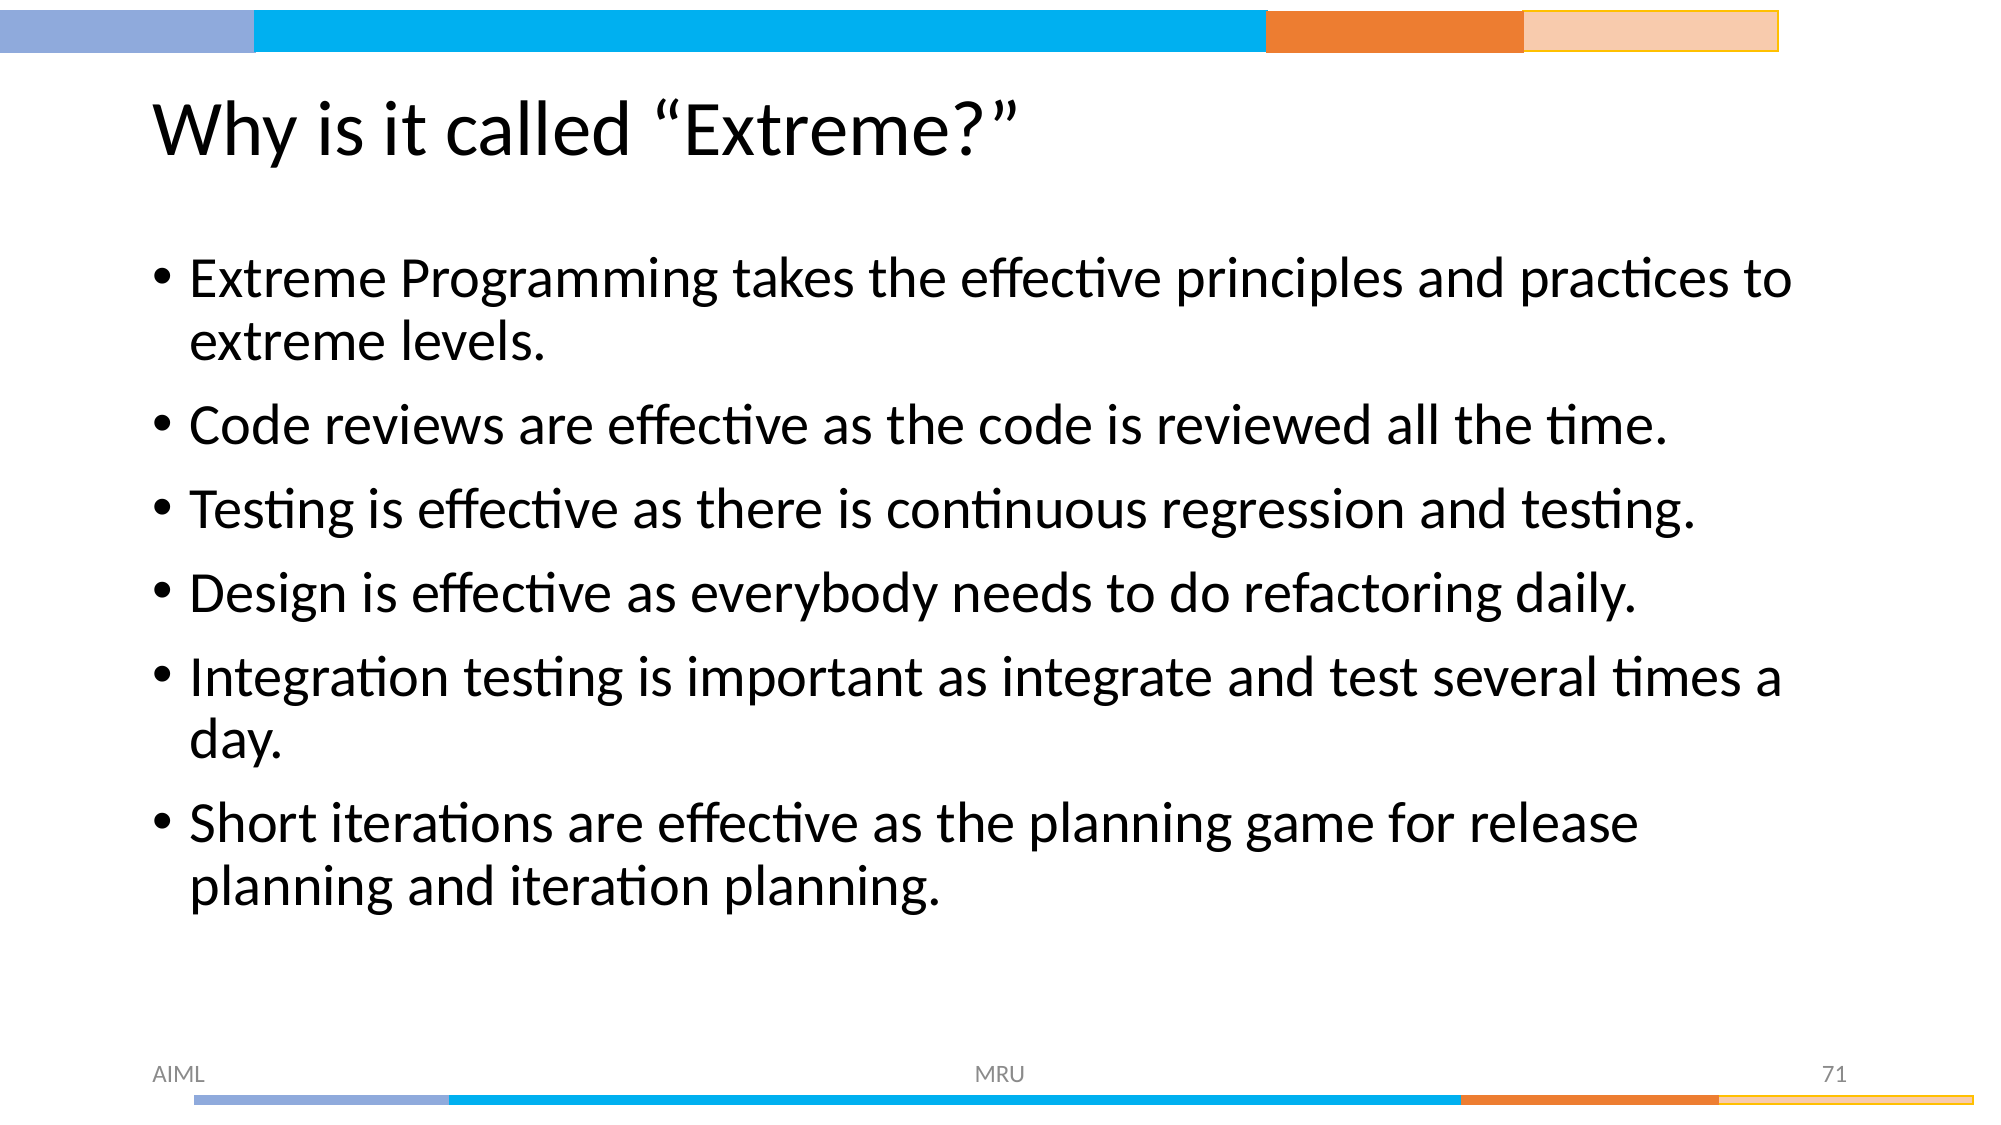

# Why is it called “Extreme?”
Extreme Programming takes the effective principles and practices to extreme levels.
Code reviews are effective as the code is reviewed all the time.
Testing is effective as there is continuous regression and testing.
Design is effective as everybody needs to do refactoring daily.
Integration testing is important as integrate and test several times a day.
Short iterations are effective as the planning game for release planning and iteration planning.
AIML
MRU
71